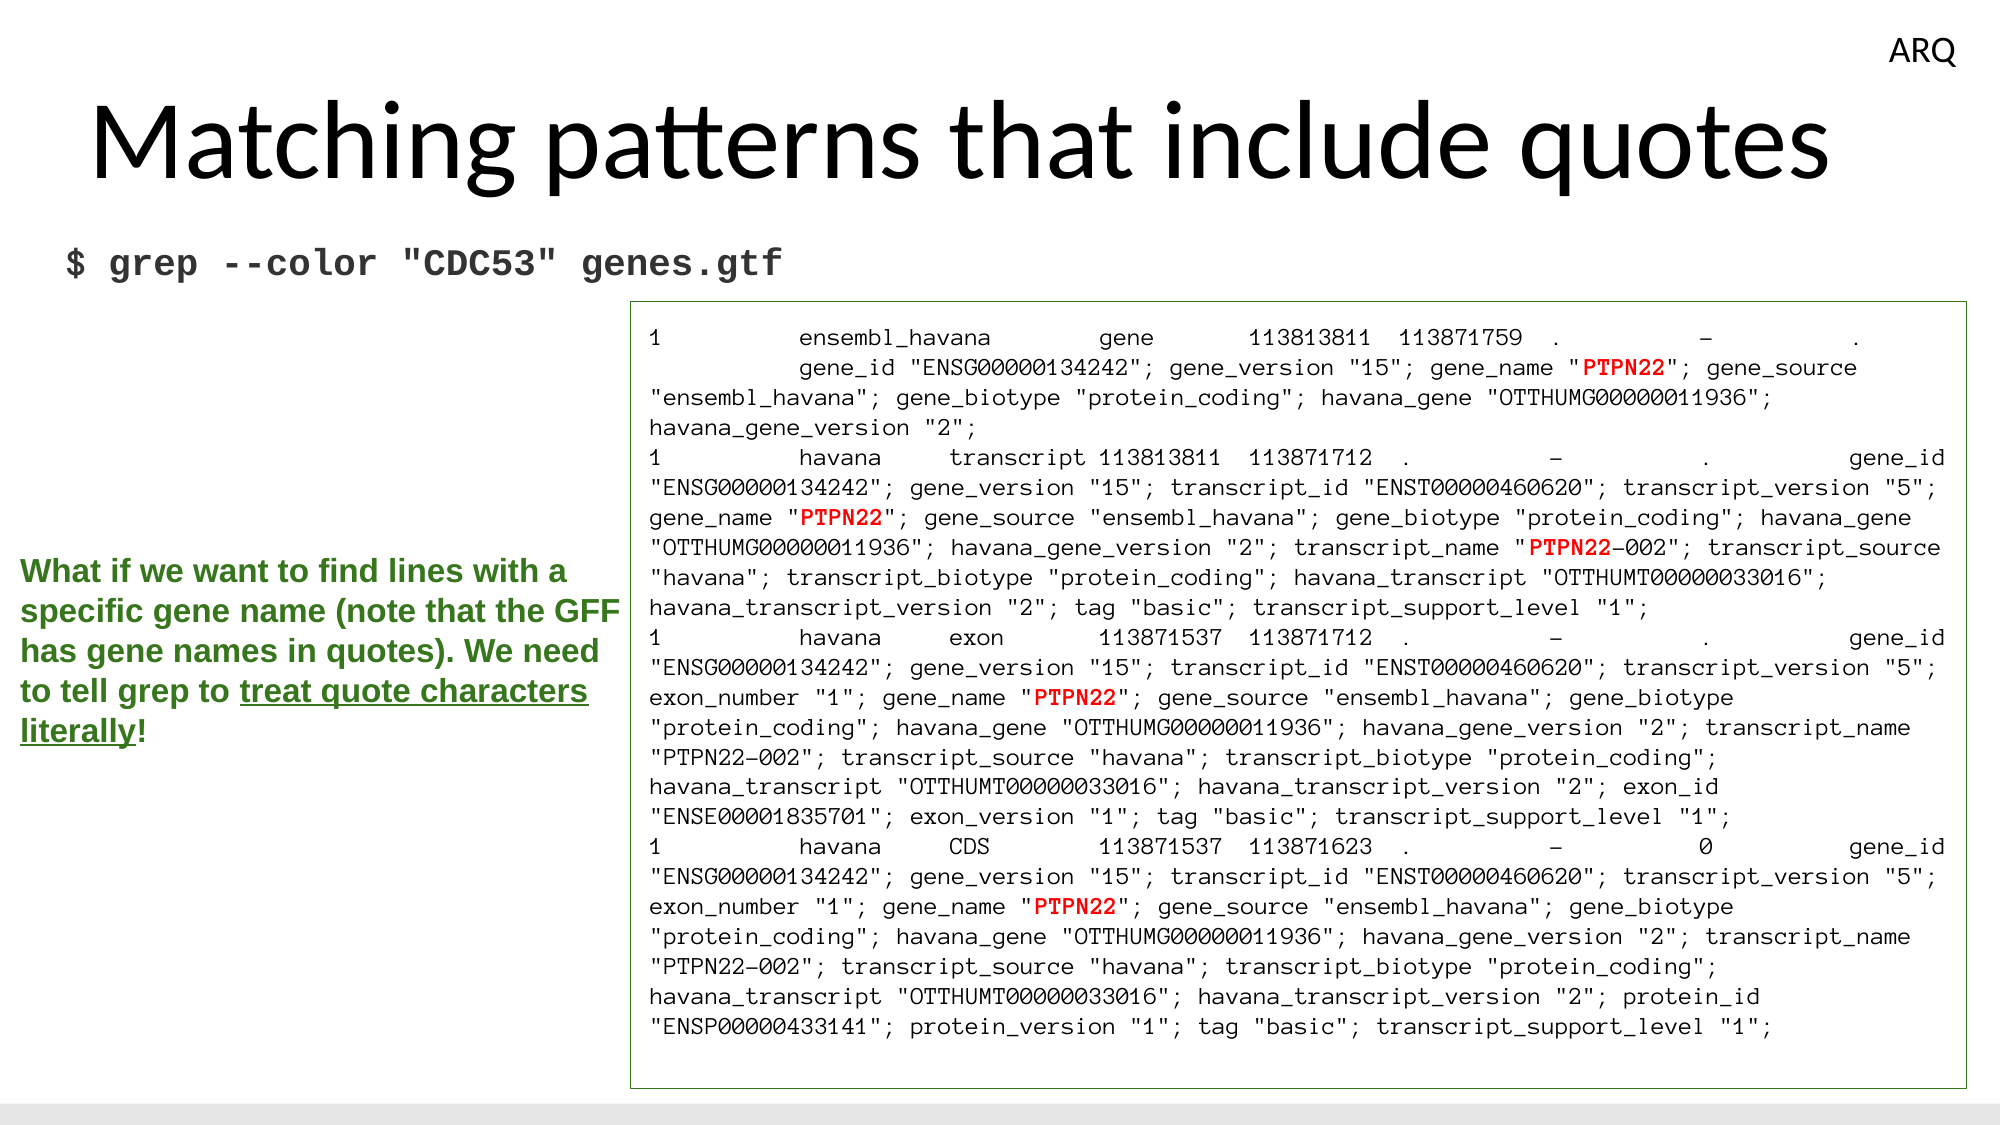

ARQ
# Matching patterns that include quotes

$ grep --color "CDC53" genes.gtf
1	ensembl_havana	gene	113813811	113871759	.	-	.	gene_id "ENSG00000134242"; gene_version "15"; gene_name "PTPN22"; gene_source "ensembl_havana"; gene_biotype "protein_coding"; havana_gene "OTTHUMG00000011936"; havana_gene_version "2";
1	havana	transcript	113813811	113871712	.	-	.	gene_id "ENSG00000134242"; gene_version "15"; transcript_id "ENST00000460620"; transcript_version "5"; gene_name "PTPN22"; gene_source "ensembl_havana"; gene_biotype "protein_coding"; havana_gene "OTTHUMG00000011936"; havana_gene_version "2"; transcript_name "PTPN22-002"; transcript_source "havana"; transcript_biotype "protein_coding"; havana_transcript "OTTHUMT00000033016"; havana_transcript_version "2"; tag "basic"; transcript_support_level "1";
1	havana	exon	113871537	113871712	.	-	.	gene_id "ENSG00000134242"; gene_version "15"; transcript_id "ENST00000460620"; transcript_version "5"; exon_number "1"; gene_name "PTPN22"; gene_source "ensembl_havana"; gene_biotype "protein_coding"; havana_gene "OTTHUMG00000011936"; havana_gene_version "2"; transcript_name "PTPN22-002"; transcript_source "havana"; transcript_biotype "protein_coding"; havana_transcript "OTTHUMT00000033016"; havana_transcript_version "2"; exon_id "ENSE00001835701"; exon_version "1"; tag "basic"; transcript_support_level "1";
1	havana	CDS	113871537	113871623	.	-	0	gene_id "ENSG00000134242"; gene_version "15"; transcript_id "ENST00000460620"; transcript_version "5"; exon_number "1"; gene_name "PTPN22"; gene_source "ensembl_havana"; gene_biotype "protein_coding"; havana_gene "OTTHUMG00000011936"; havana_gene_version "2"; transcript_name "PTPN22-002"; transcript_source "havana"; transcript_biotype "protein_coding"; havana_transcript "OTTHUMT00000033016"; havana_transcript_version "2"; protein_id "ENSP00000433141"; protein_version "1"; tag "basic"; transcript_support_level "1";

What if we want to find lines with a specific gene name (note that the GFF has gene names in quotes). We need to tell grep to treat quote characters literally!